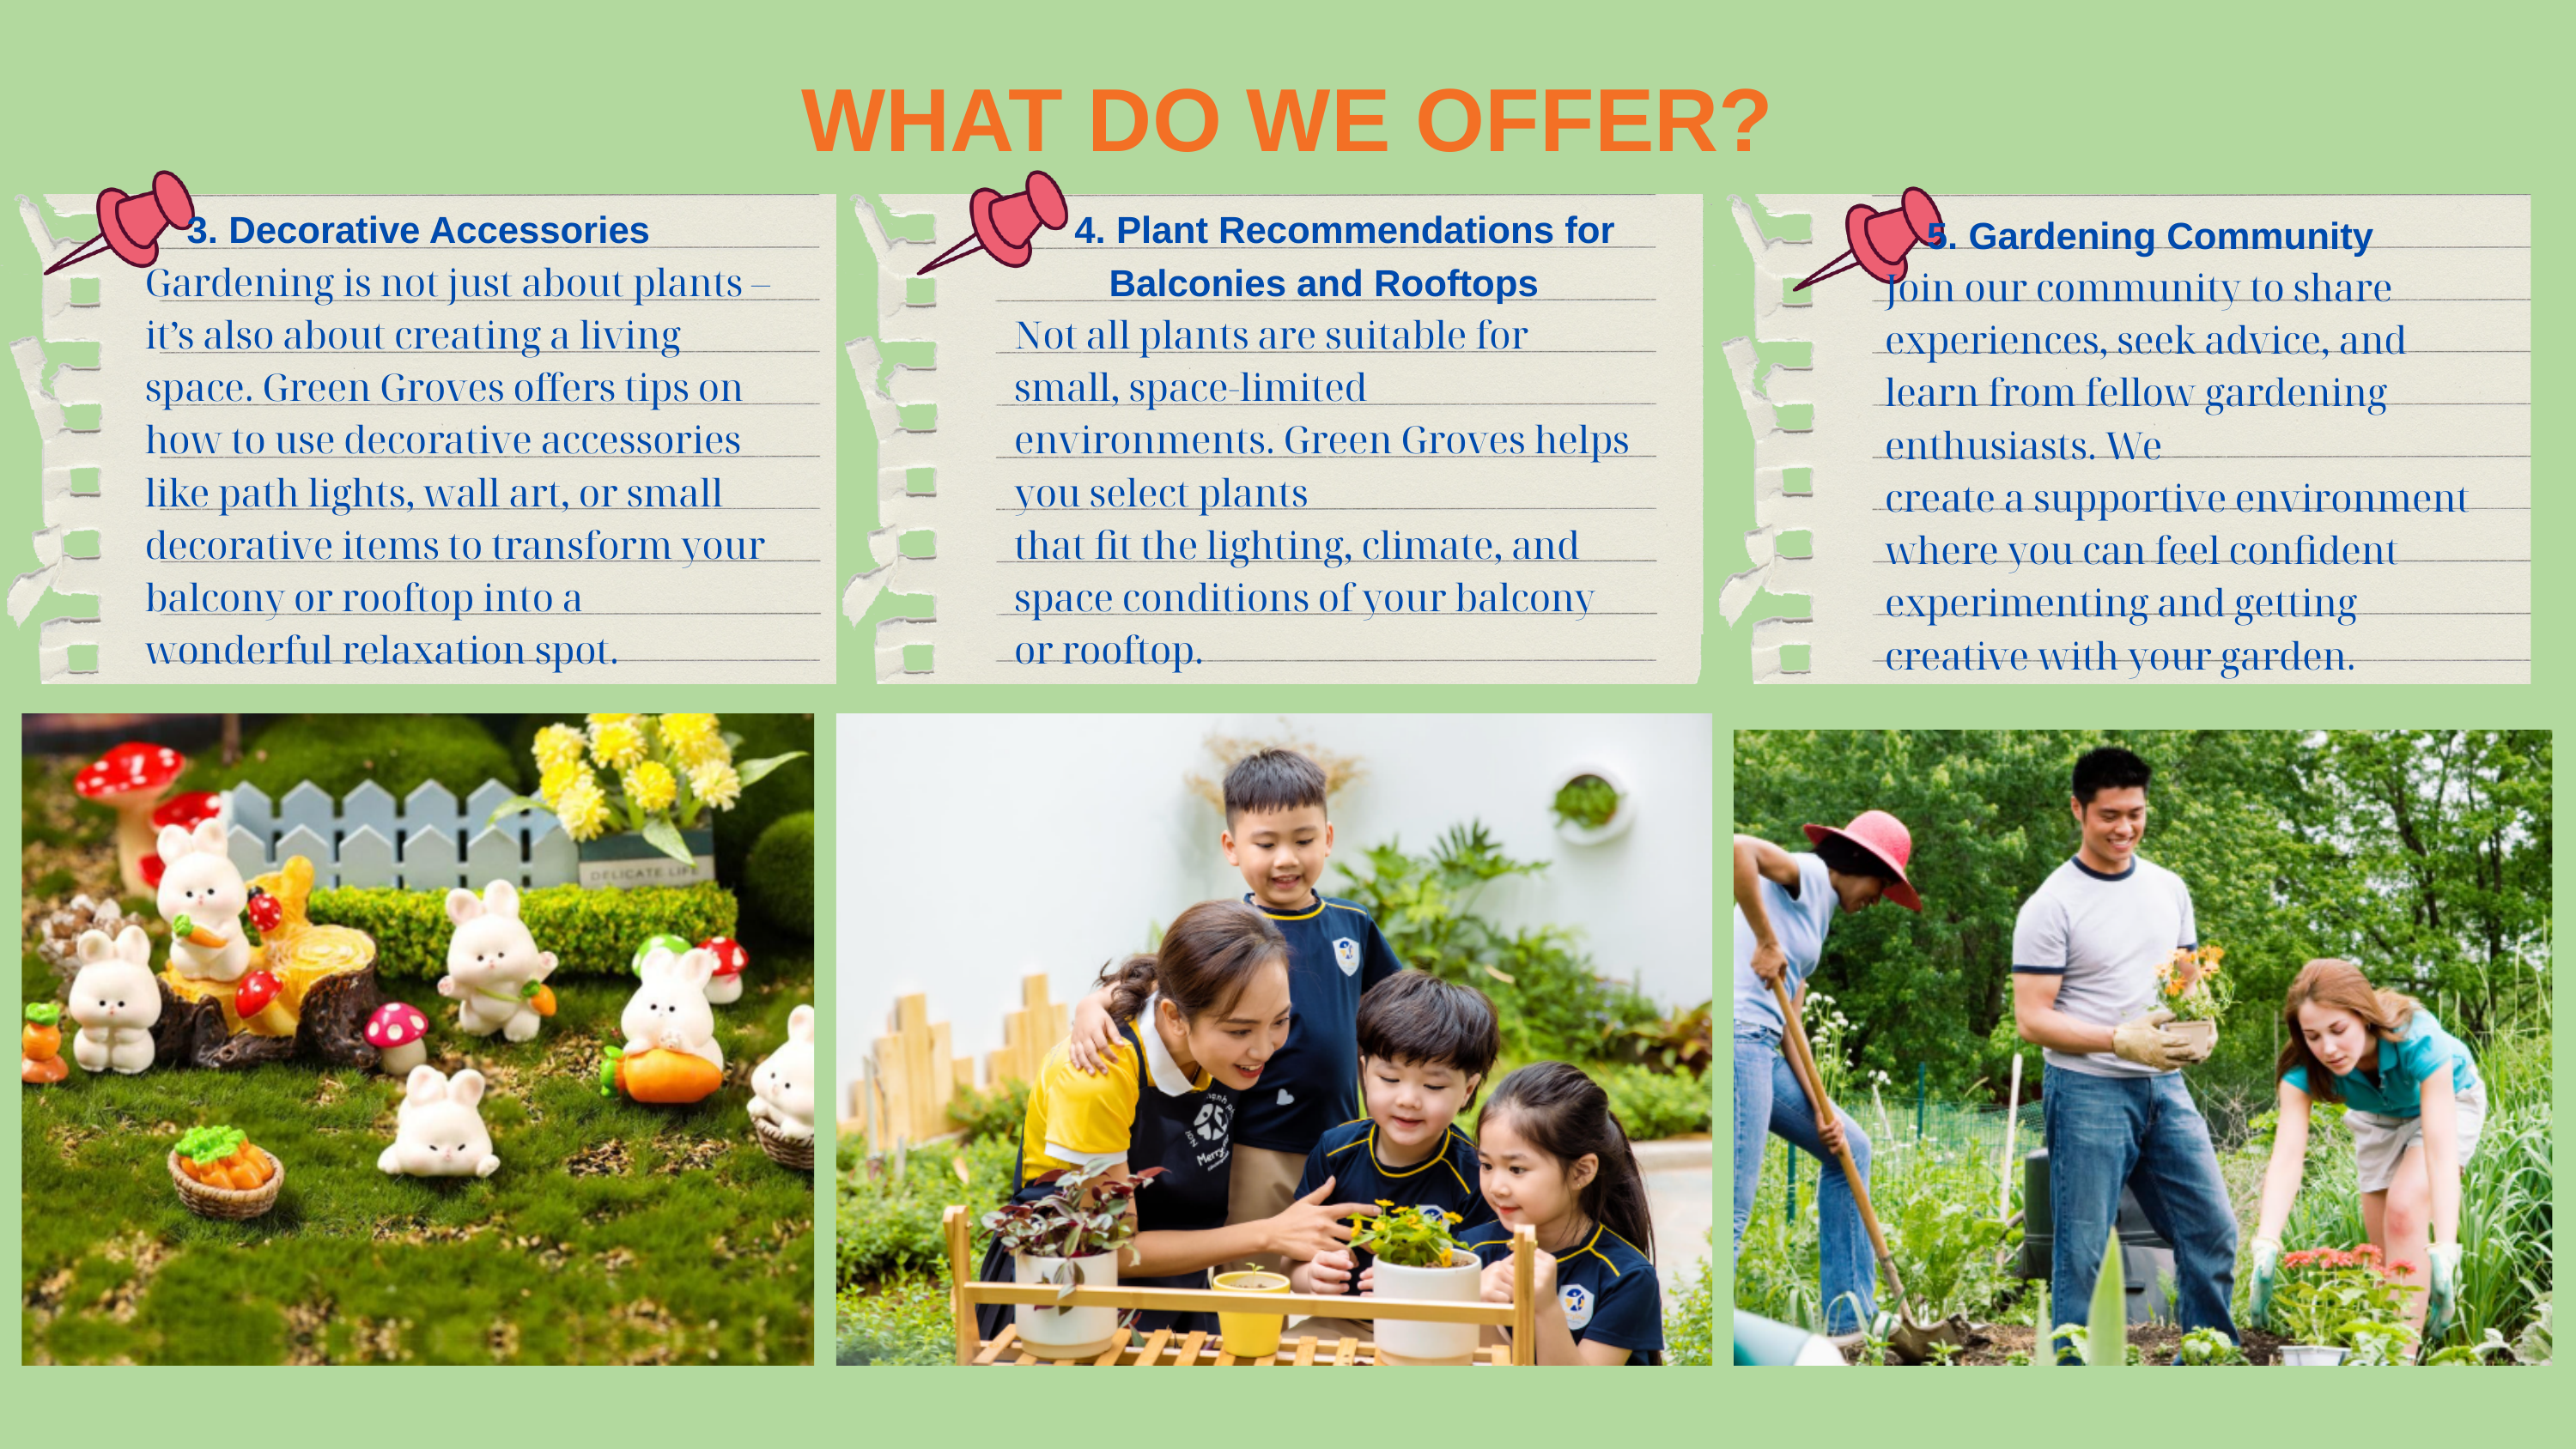

WHAT DO WE OFFER?

    3. Decorative Accessories
Gardening is not just about plants – it’s also about creating a living space. Green Groves offers tips on how to use decorative accessories like path lights, wall art, or small decorative items to transform your balcony or rooftop into a wonderful relaxation spot.
    4. Plant Recommendations for Balconies and Rooftops
Not all plants are suitable for small, space-limited environments. Green Groves helps you select plants
that fit the lighting, climate, and space conditions of your balcony or rooftop.
    5. Gardening Community
Join our community to share  experiences, seek advice, and learn from fellow gardening enthusiasts. We
create a supportive environment where you can feel confident experimenting and getting creative with your garden.